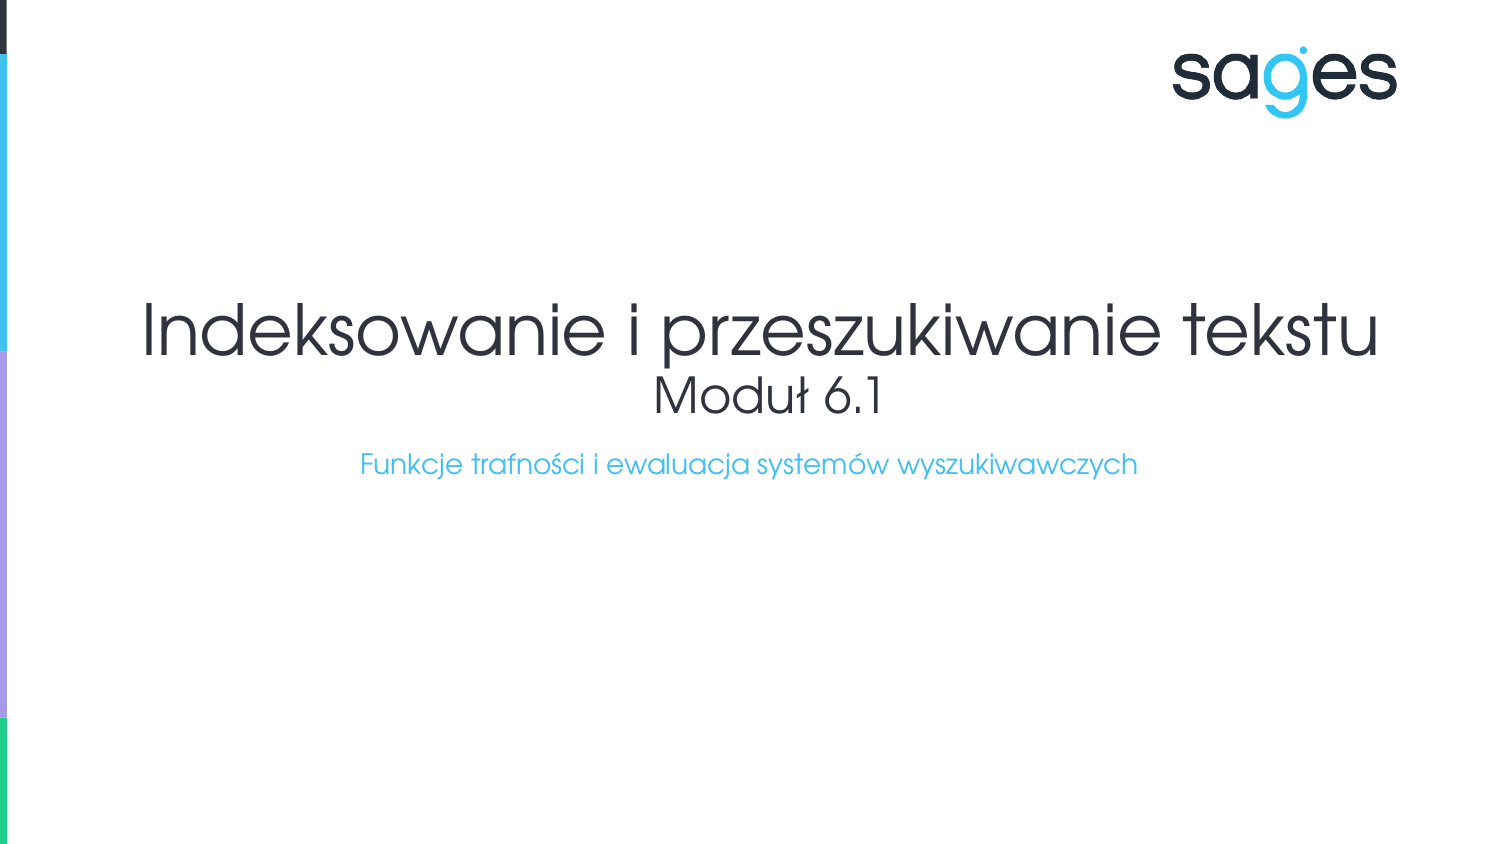

# Indeksowanie i przeszukiwanie tekstu Moduł 6.1
Funkcje trafności i ewaluacja systemów wyszukiwawczych